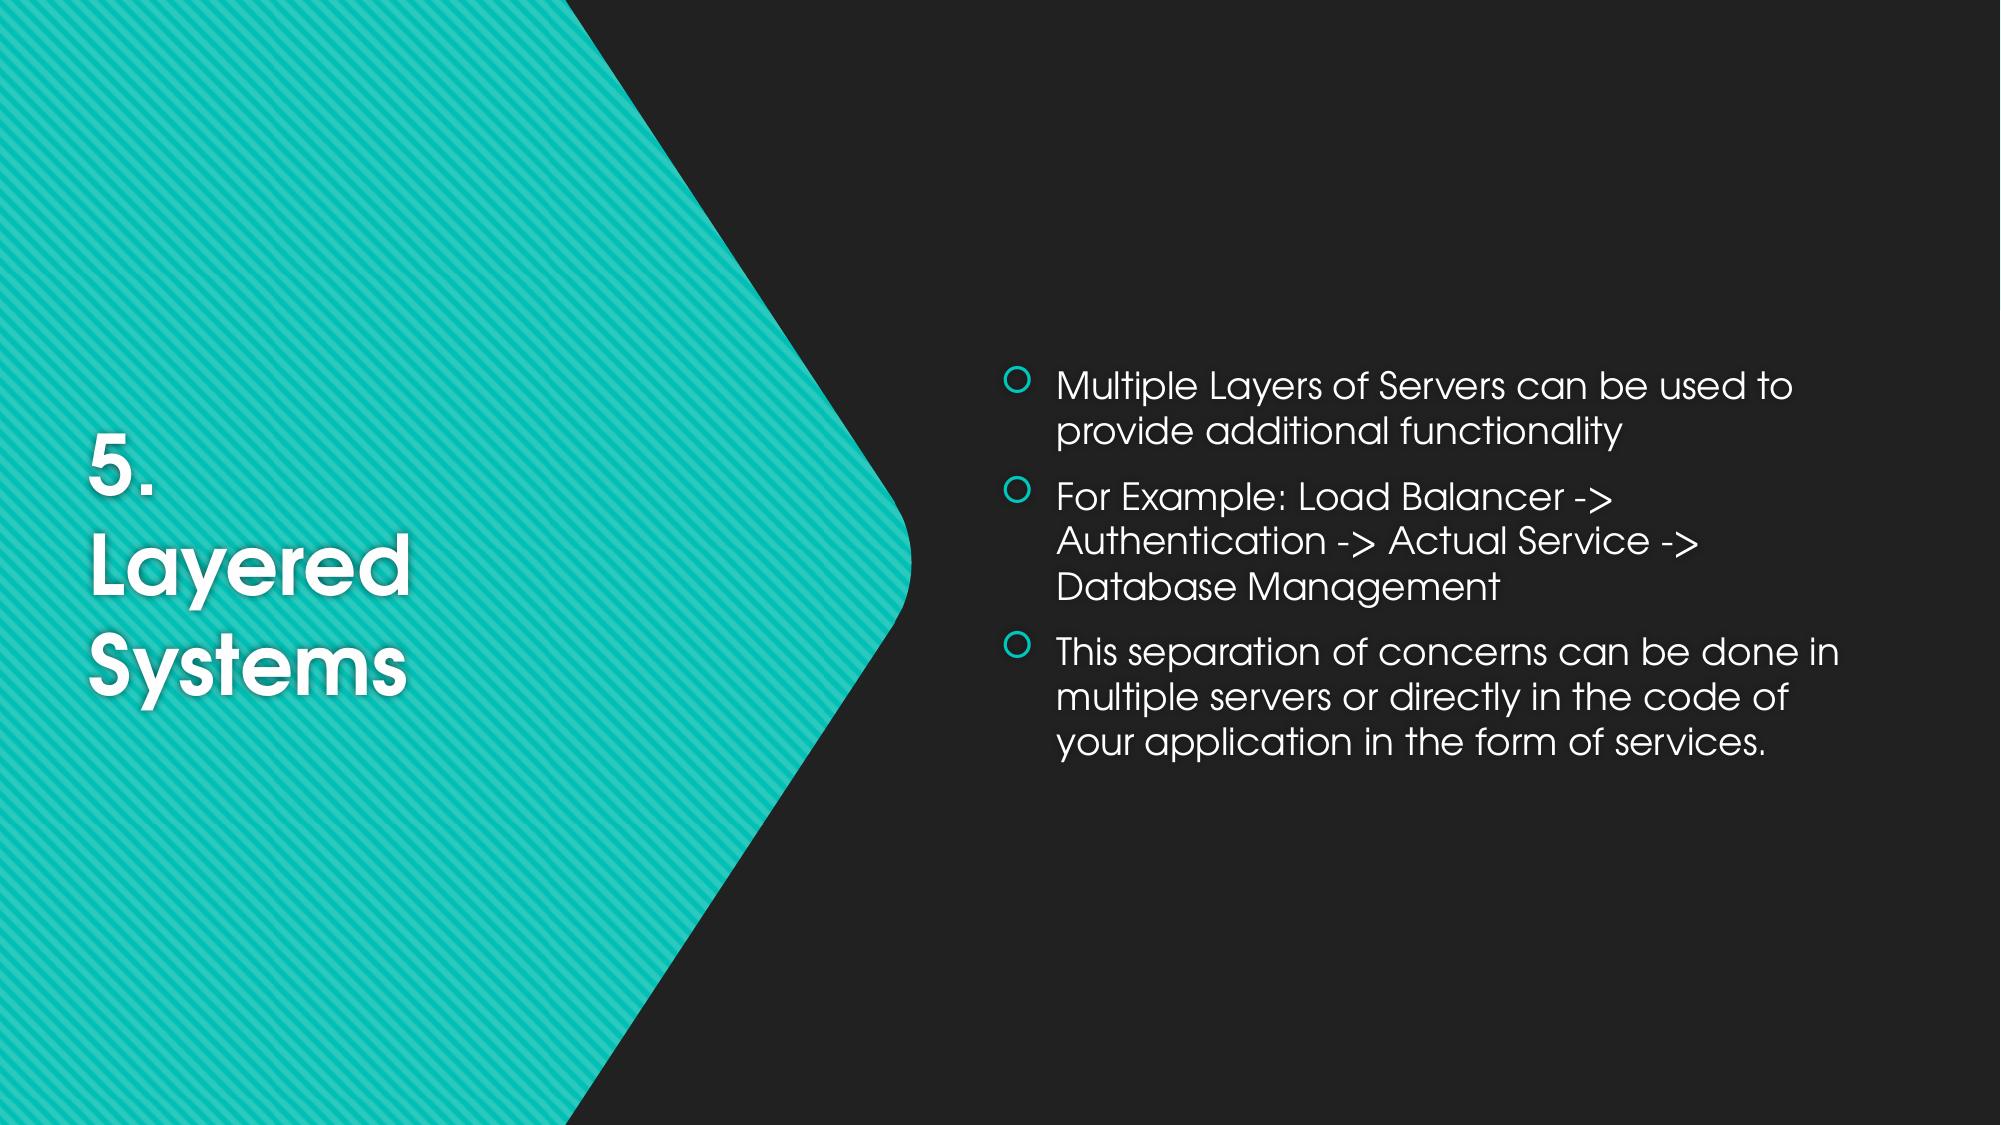

Multiple Layers of Servers can be used to provide additional functionality
For Example: Load Balancer -> Authentication -> Actual Service -> Database Management
This separation of concerns can be done in multiple servers or directly in the code of your application in the form of services.
# 5. Layered Systems